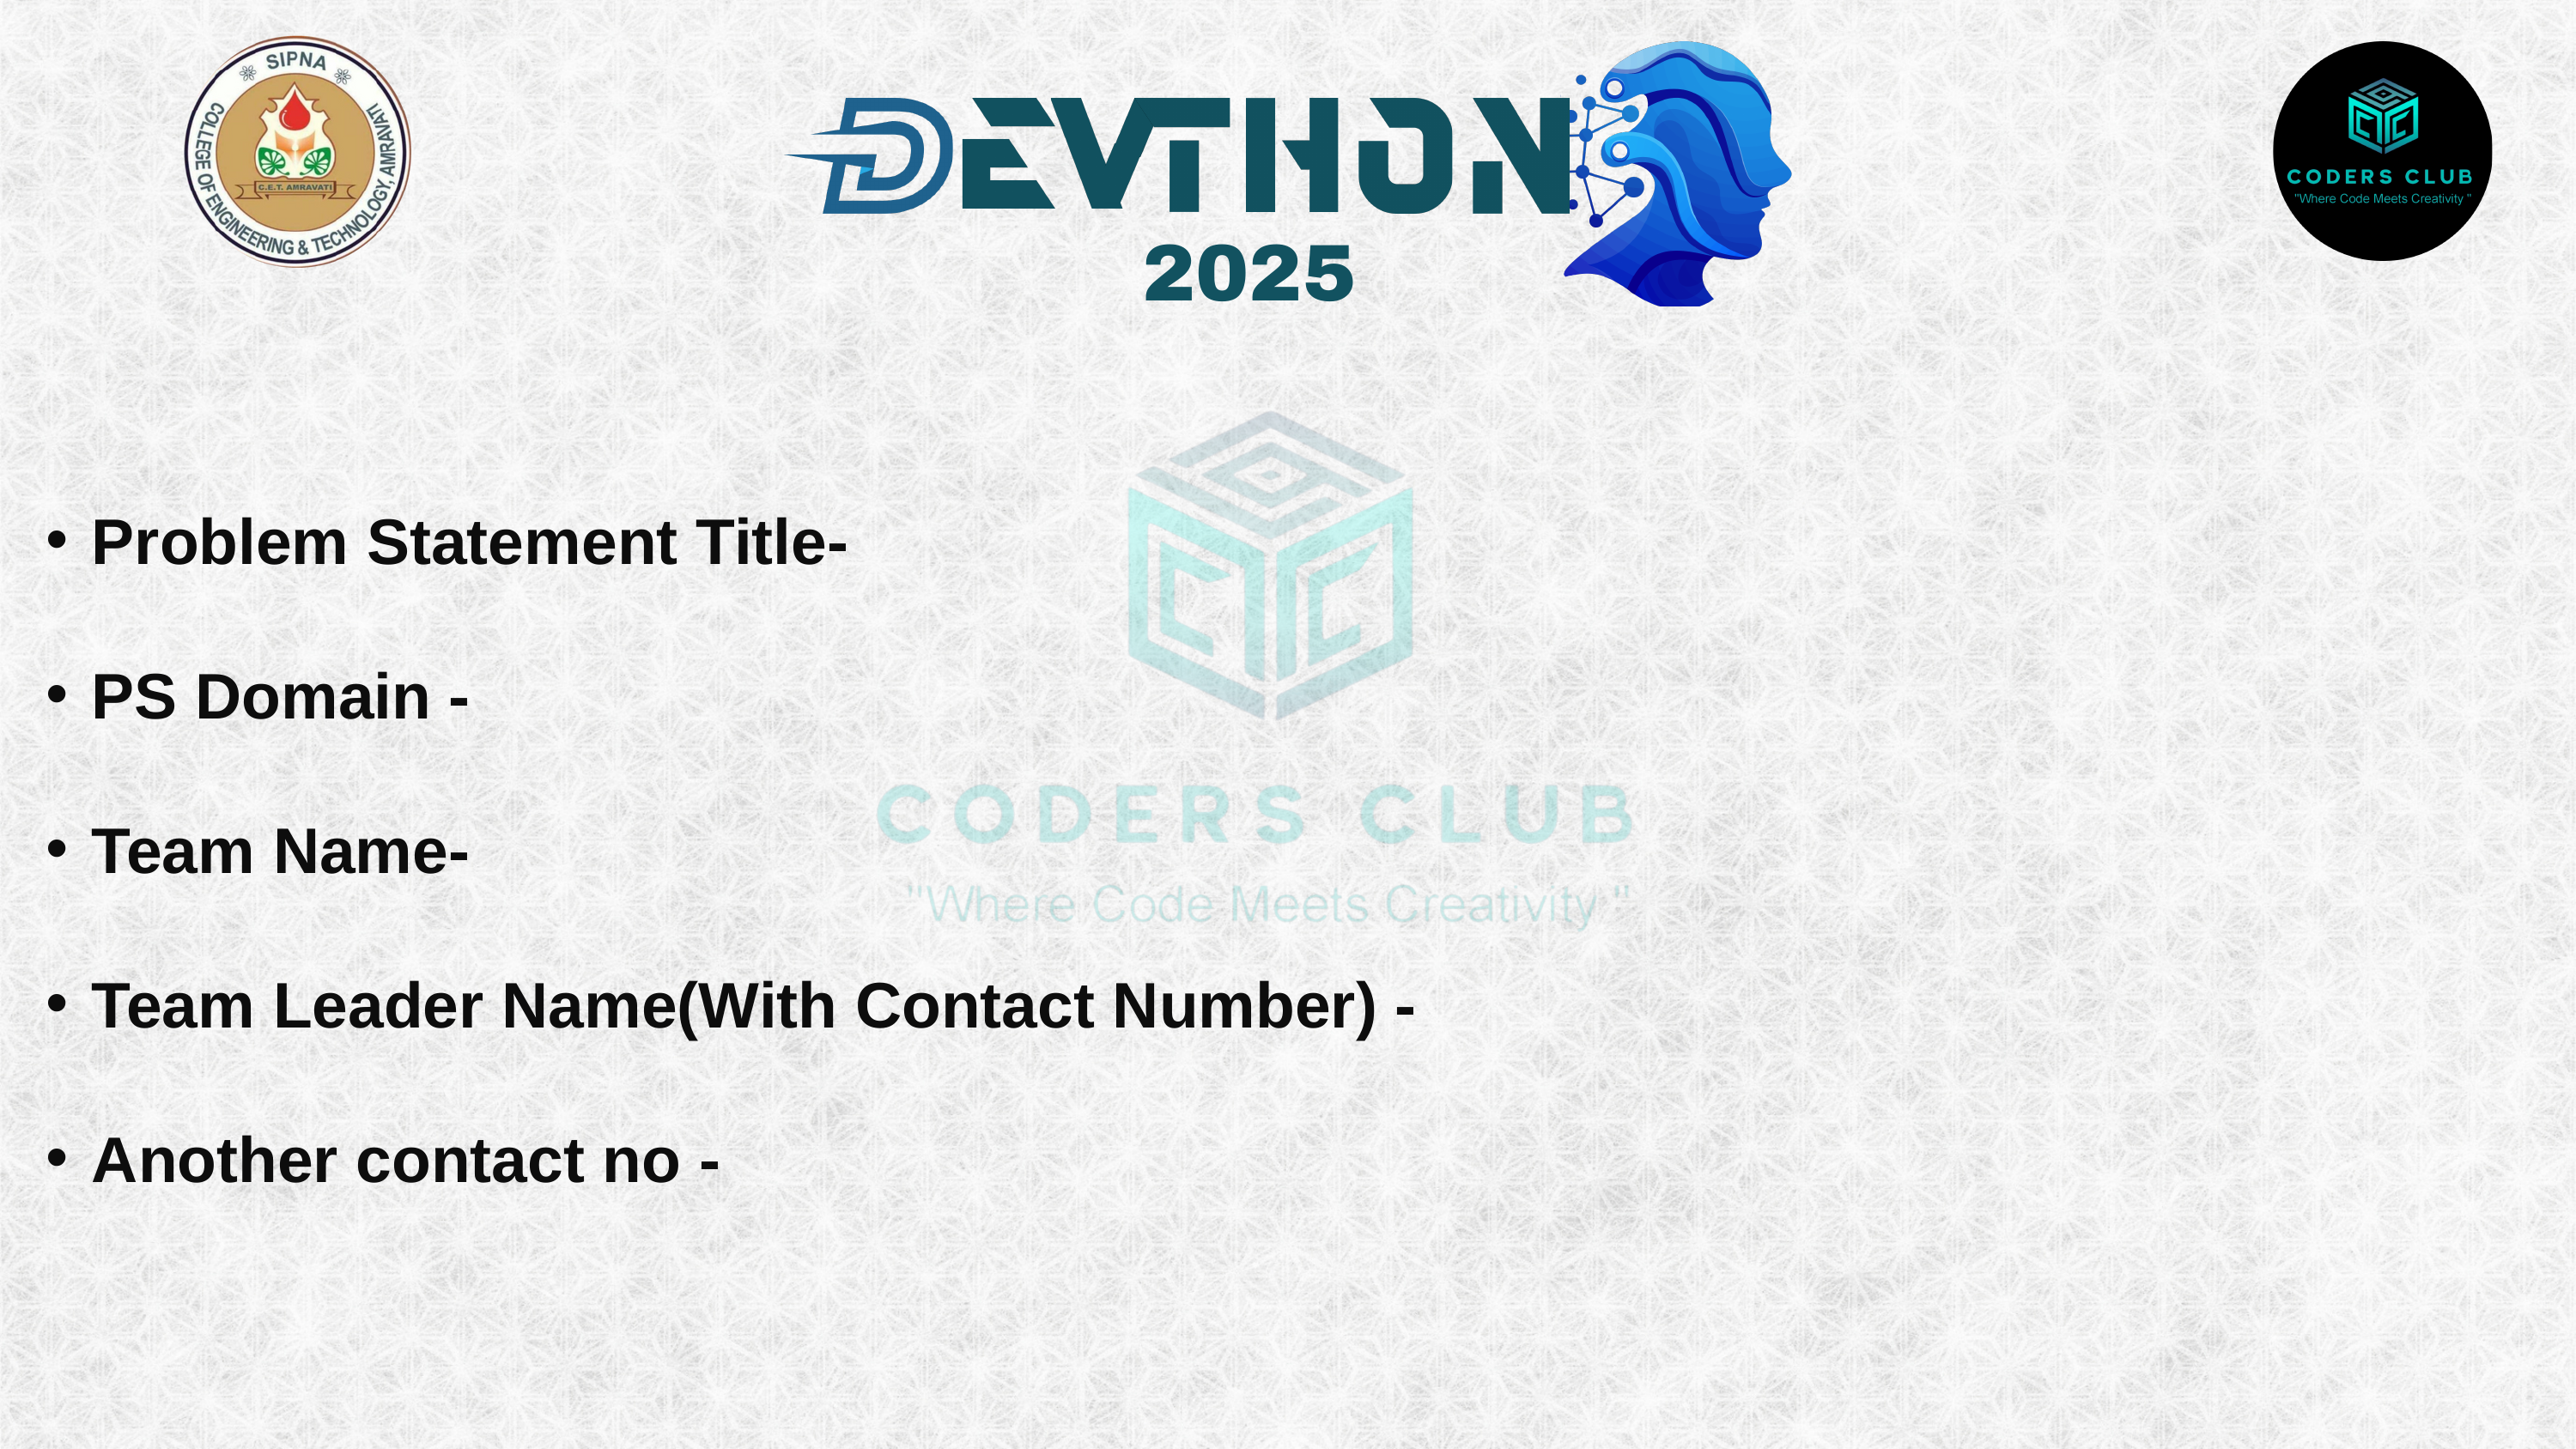

2025

Problem Statement Title-
PS Domain -
Team Name-
Team Leader Name(With Contact Number) -
Another contact no -